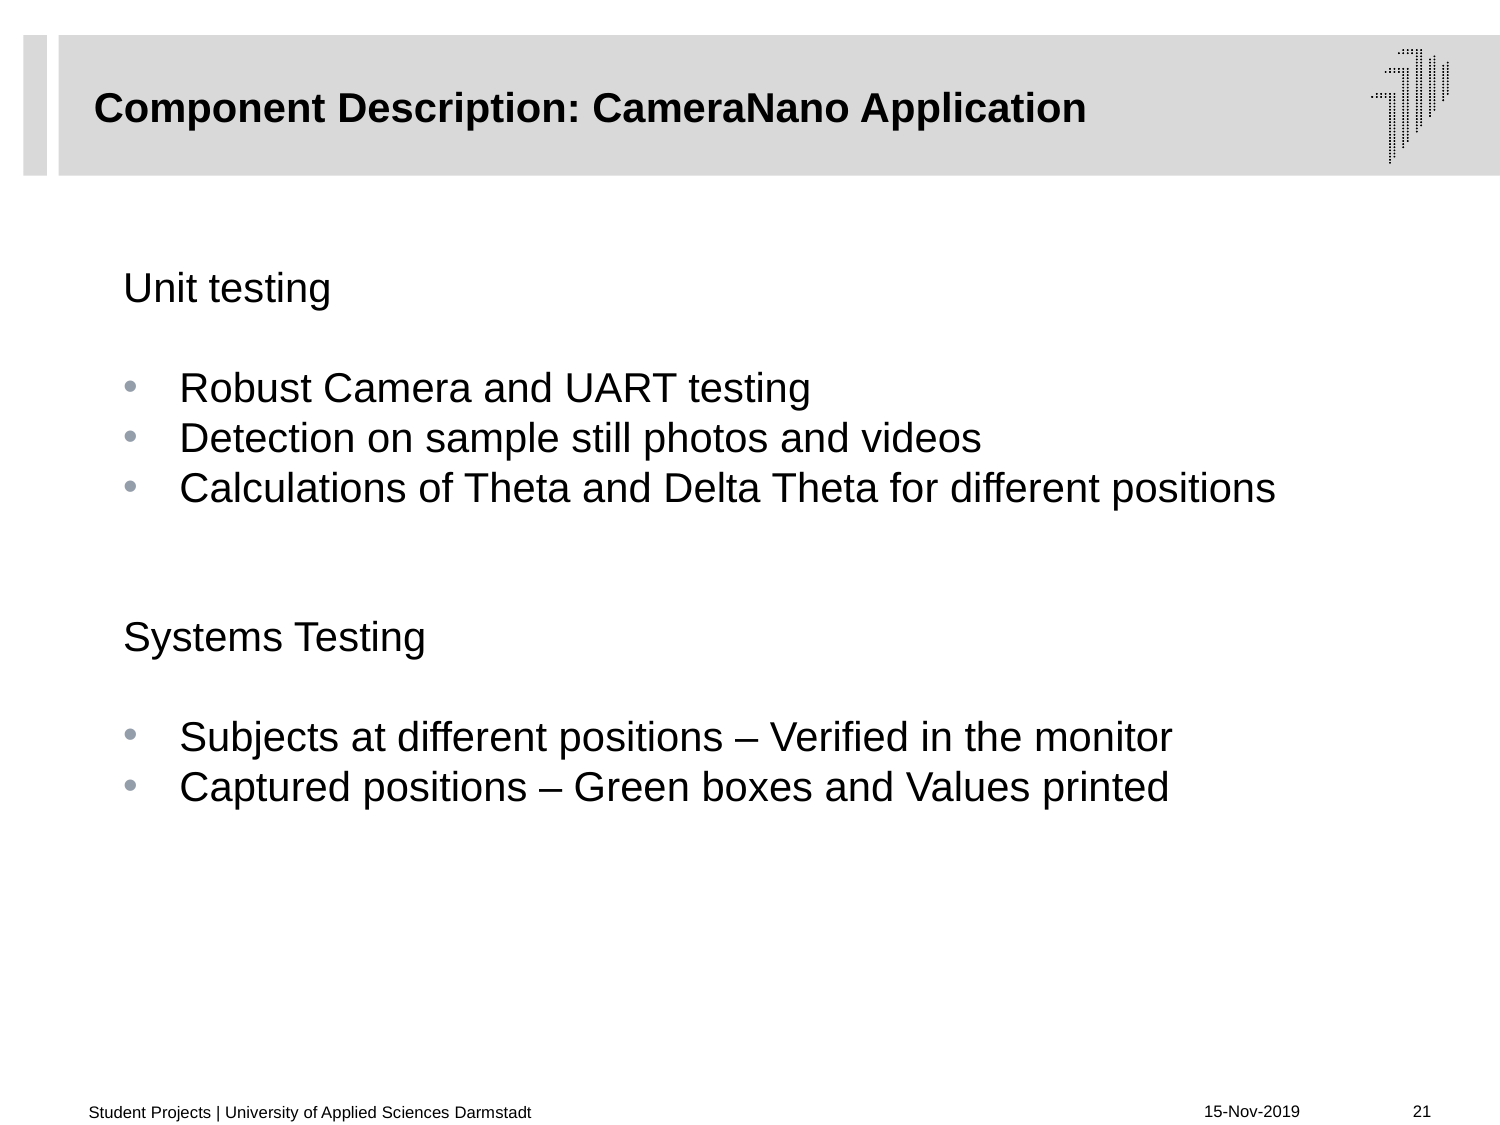

# Component Description: CameraNano Application
Unit testing

Robust Camera and UART testing
Detection on sample still photos and videos
Calculations of Theta and Delta Theta for different positions

Systems Testing

Subjects at different positions – Verified in the monitor
Captured positions – Green boxes and Values printed
Student Projects | University of Applied Sciences Darmstadt
15-Nov-2019
21